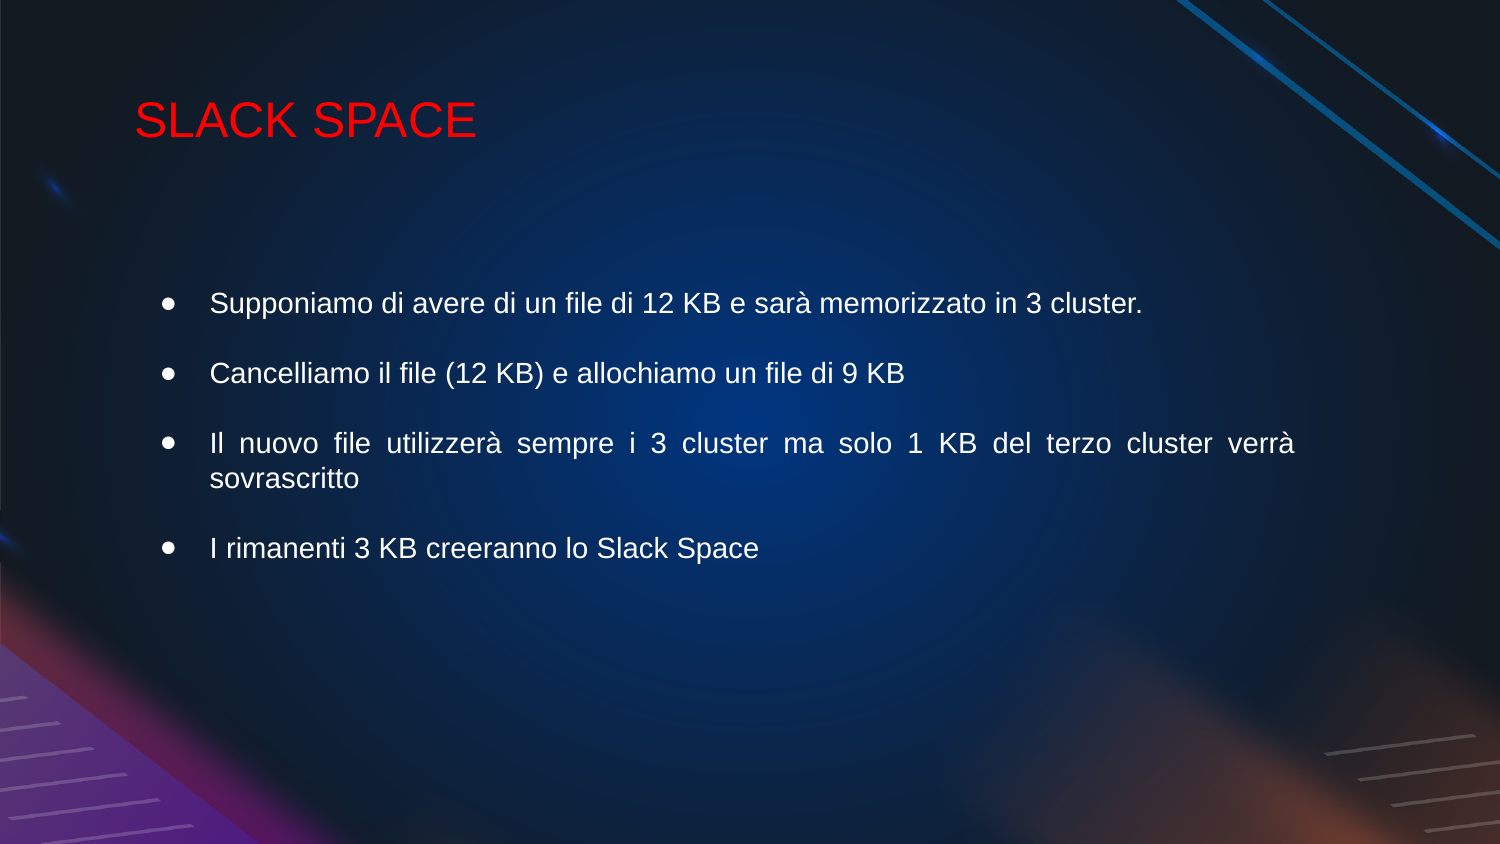

# SLACK SPACE

Supponiamo di avere di un file di 12 KB e sarà memorizzato in 3 cluster.

Cancelliamo il file (12 KB) e allochiamo un file di 9 KB

Il nuovo file utilizzerà sempre i 3 cluster ma solo 1 KB del terzo cluster verrà sovrascritto

I rimanenti 3 KB creeranno lo Slack Space